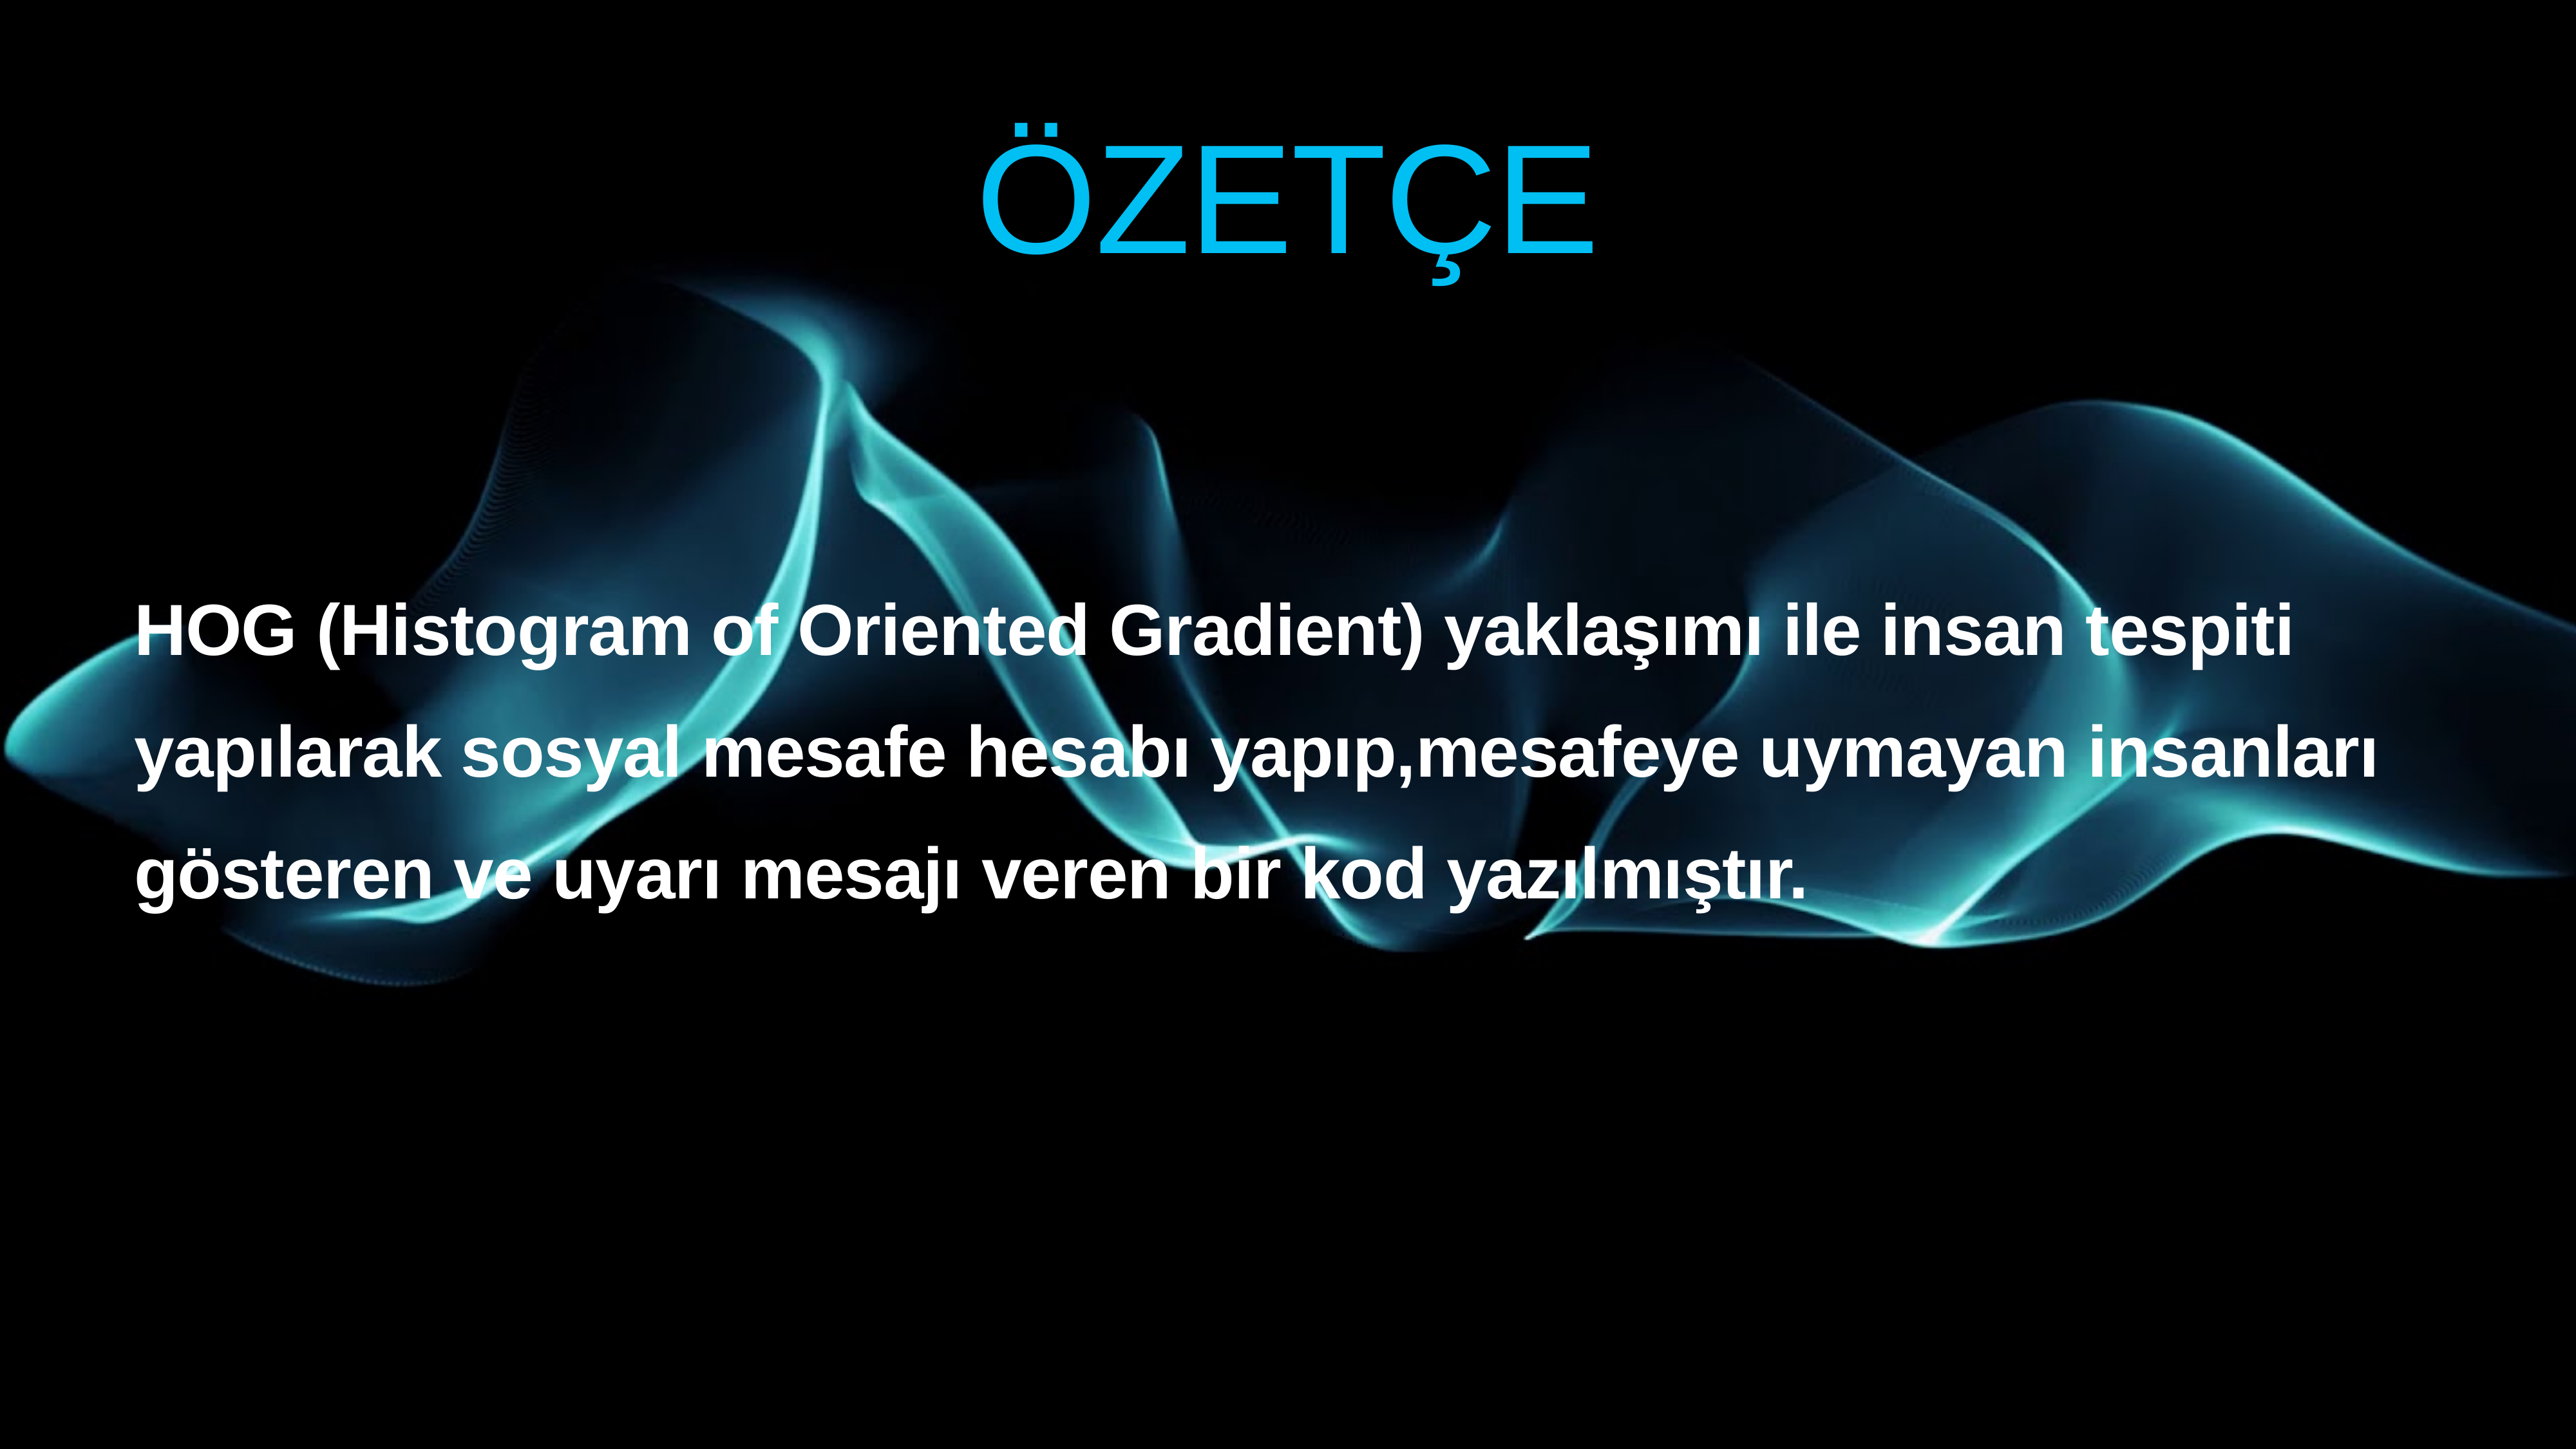

Özetçe
HOG (Histogram of Oriented Gradient) yaklaşımı ile insan tespiti yapılarak sosyal mesafe hesabı yapıp,mesafeye uymayan insanları gösteren ve uyarı mesajı veren bir kod yazılmıştır.